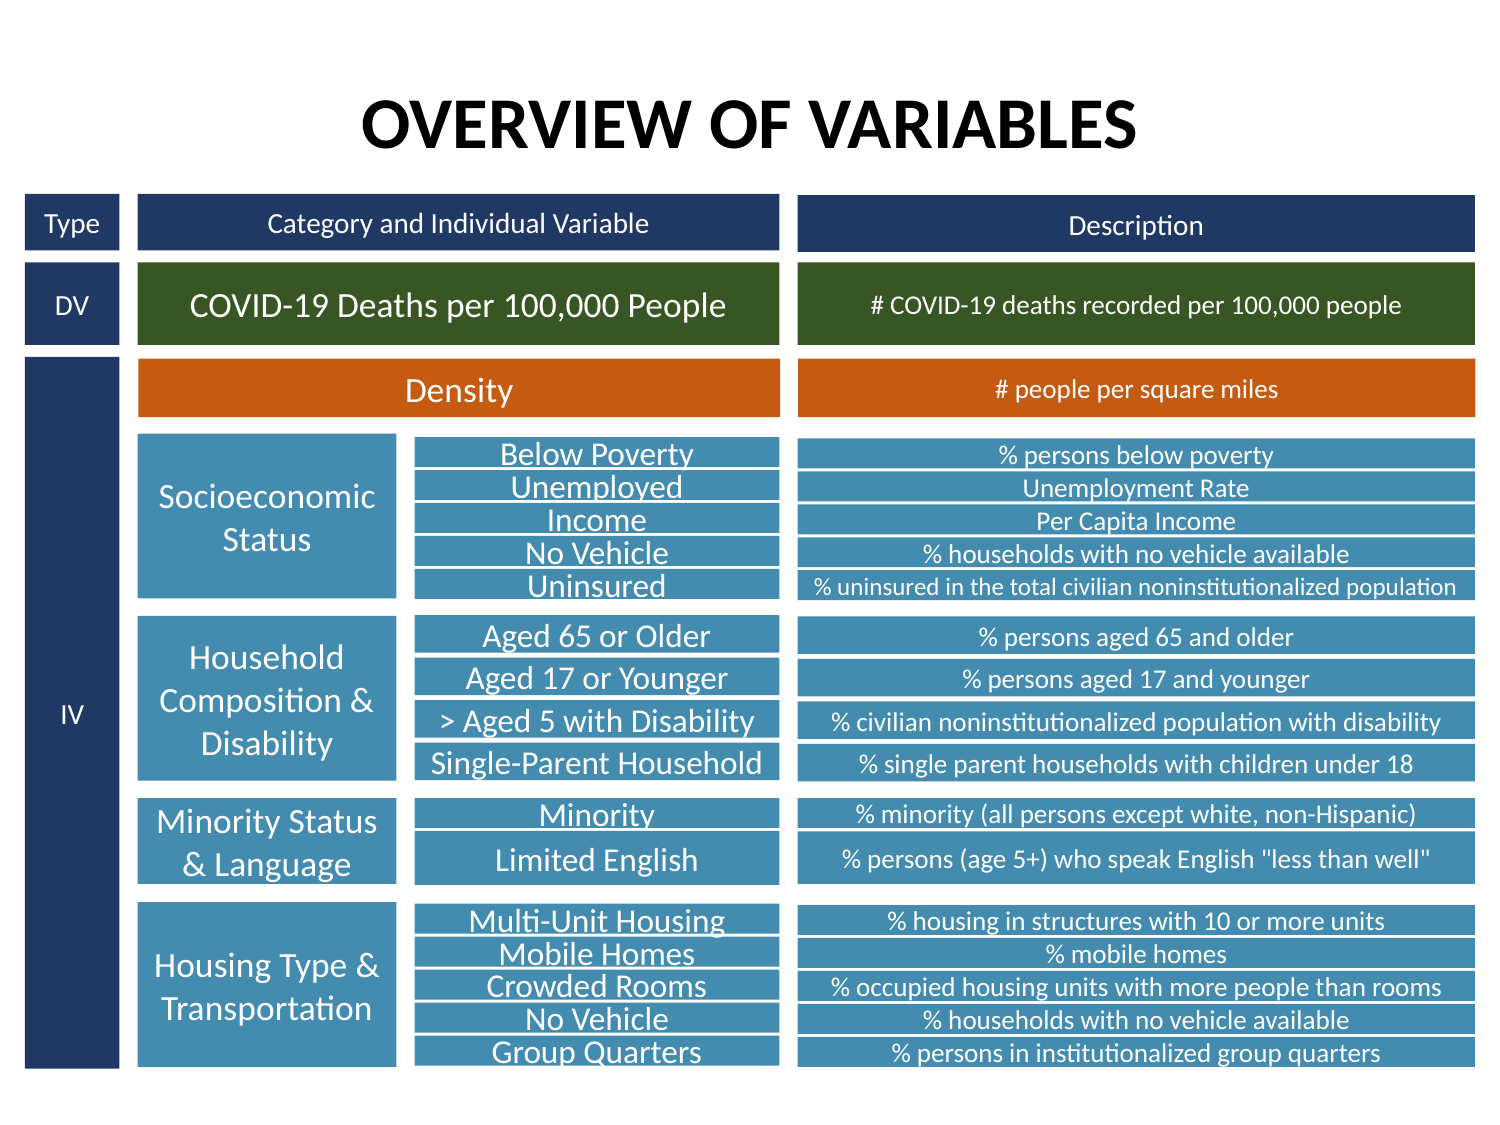

# OVERVIEW OF VARIABLES
Type
Category and Individual Variable
Description
DV
COVID-19 Deaths per 100,000 People
# COVID-19 deaths recorded per 100,000 people
IV
Density
# people per square miles
Socioeconomic Status
Below Poverty
% persons below poverty
Unemployed
Unemployment Rate
Income
Per Capita Income
No Vehicle
% households with no vehicle available
Uninsured
% uninsured in the total civilian noninstitutionalized population
Aged 65 or Older
Household Composition & Disability
% persons aged 65 and older
Aged 17 or Younger
% persons aged 17 and younger
> Aged 5 with Disability
% civilian noninstitutionalized population with disability
Single-Parent Household
% single parent households with children under 18
Minority
% minority (all persons except white, non-Hispanic)
Minority Status & Language
Limited English
% persons (age 5+) who speak English "less than well"
Housing Type & Transportation
Multi-Unit Housing
% housing in structures with 10 or more units
Mobile Homes
% mobile homes
Crowded Rooms
% occupied housing units with more people than rooms
No Vehicle
% households with no vehicle available
Group Quarters
% persons in institutionalized group quarters